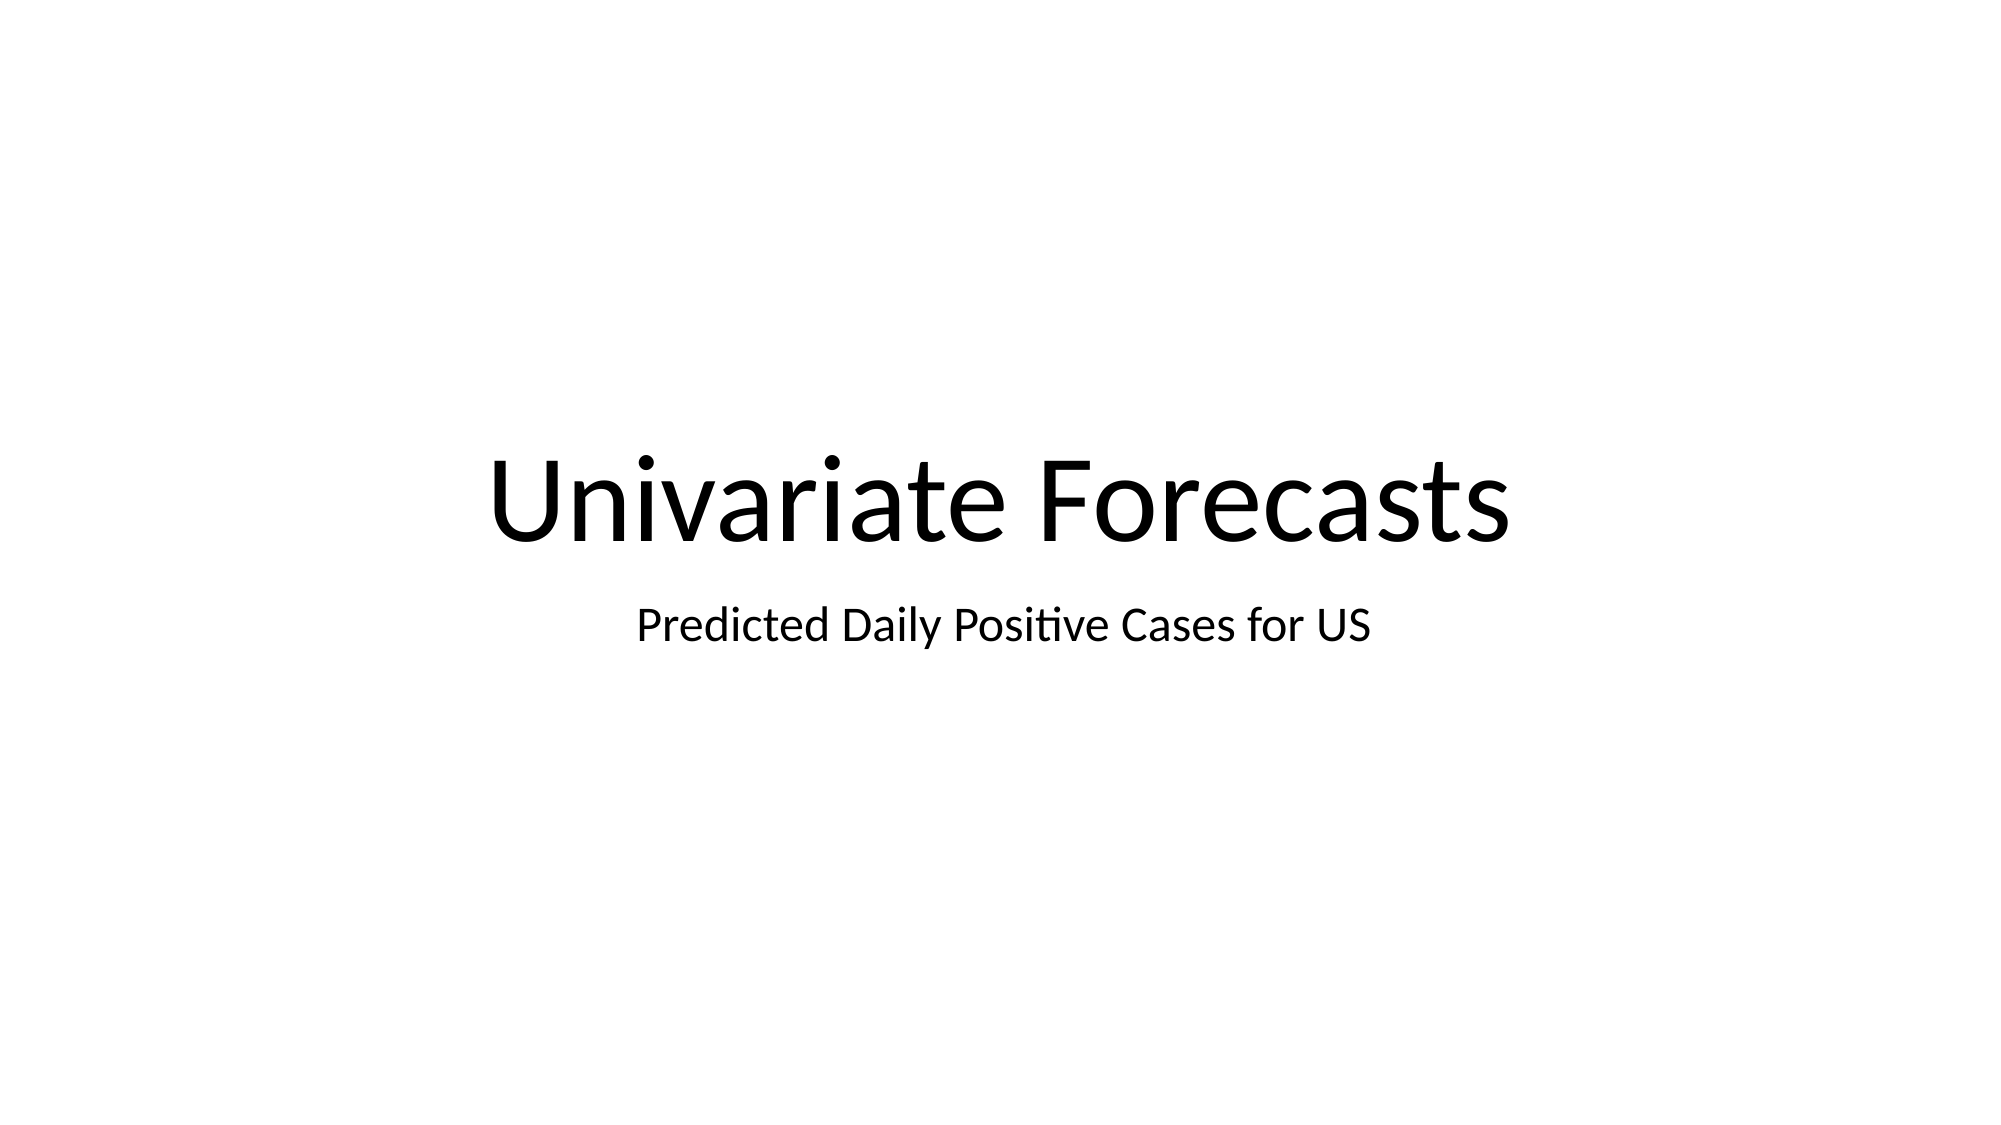

# Univariate Forecasts
Predicted Daily Positive Cases for US